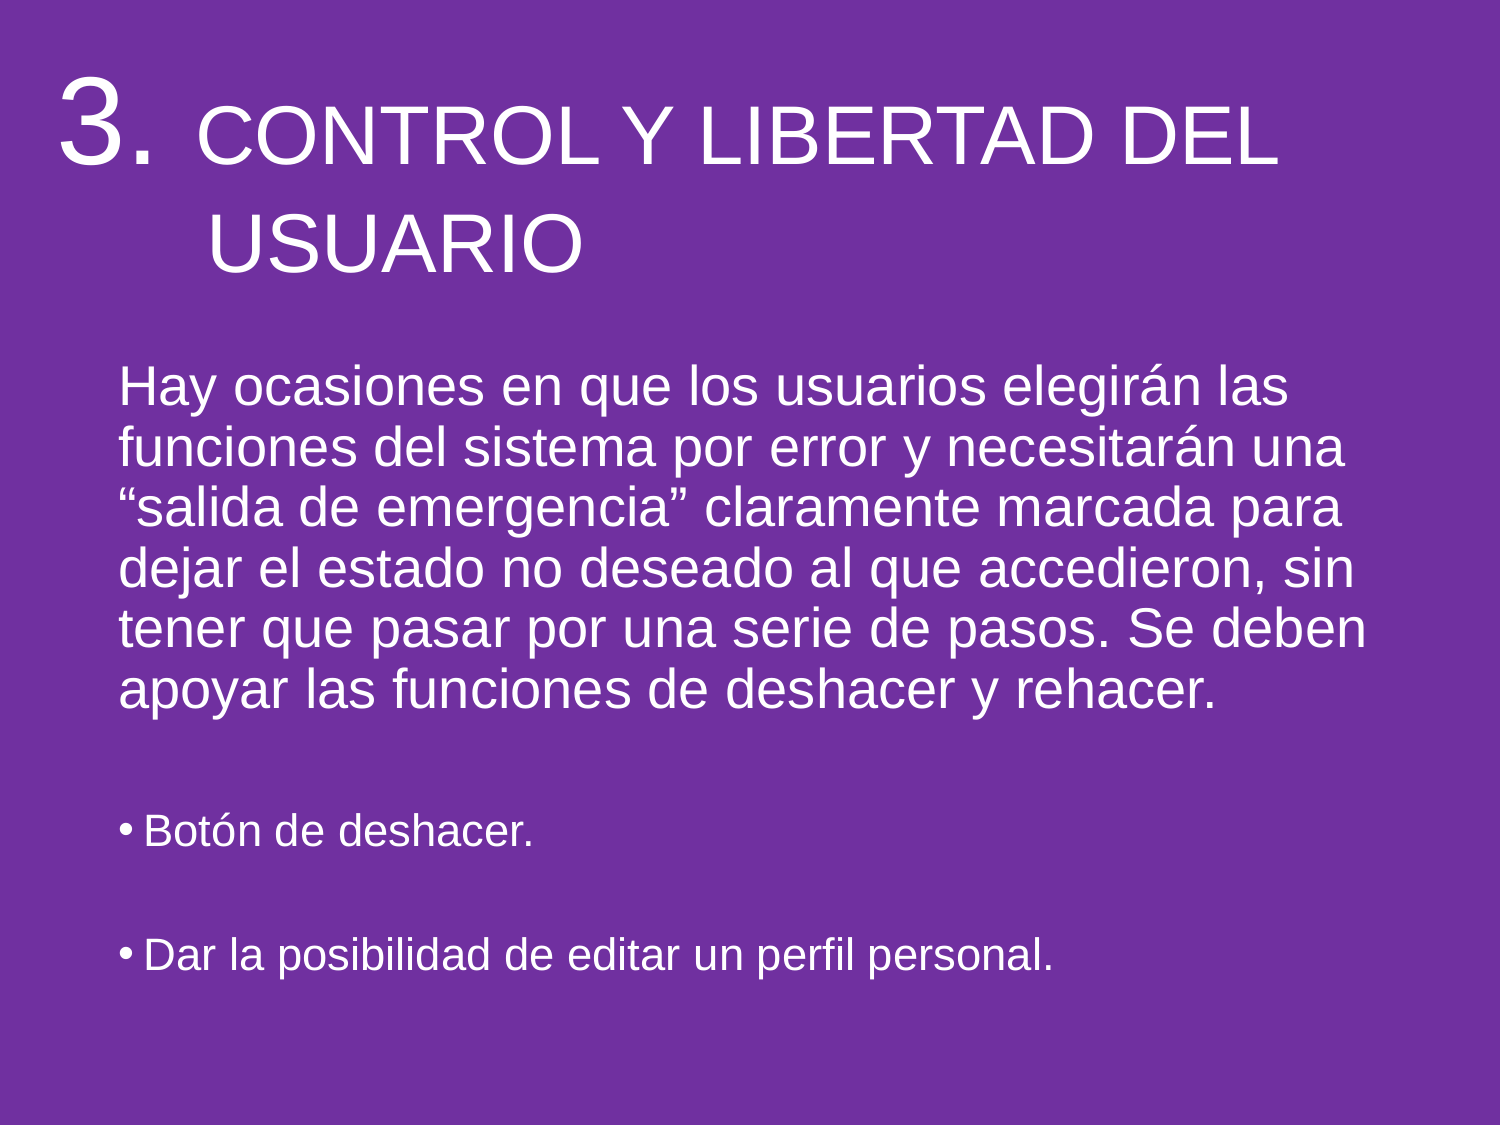

3. CONTROL Y LIBERTAD DEL 	USUARIO
Hay ocasiones en que los usuarios elegirán las funciones del sistema por error y necesitarán una “salida de emergencia” claramente marcada para dejar el estado no deseado al que accedieron, sin tener que pasar por una serie de pasos. Se deben apoyar las funciones de deshacer y rehacer.

Botón de deshacer.

Dar la posibilidad de editar un perfil personal.